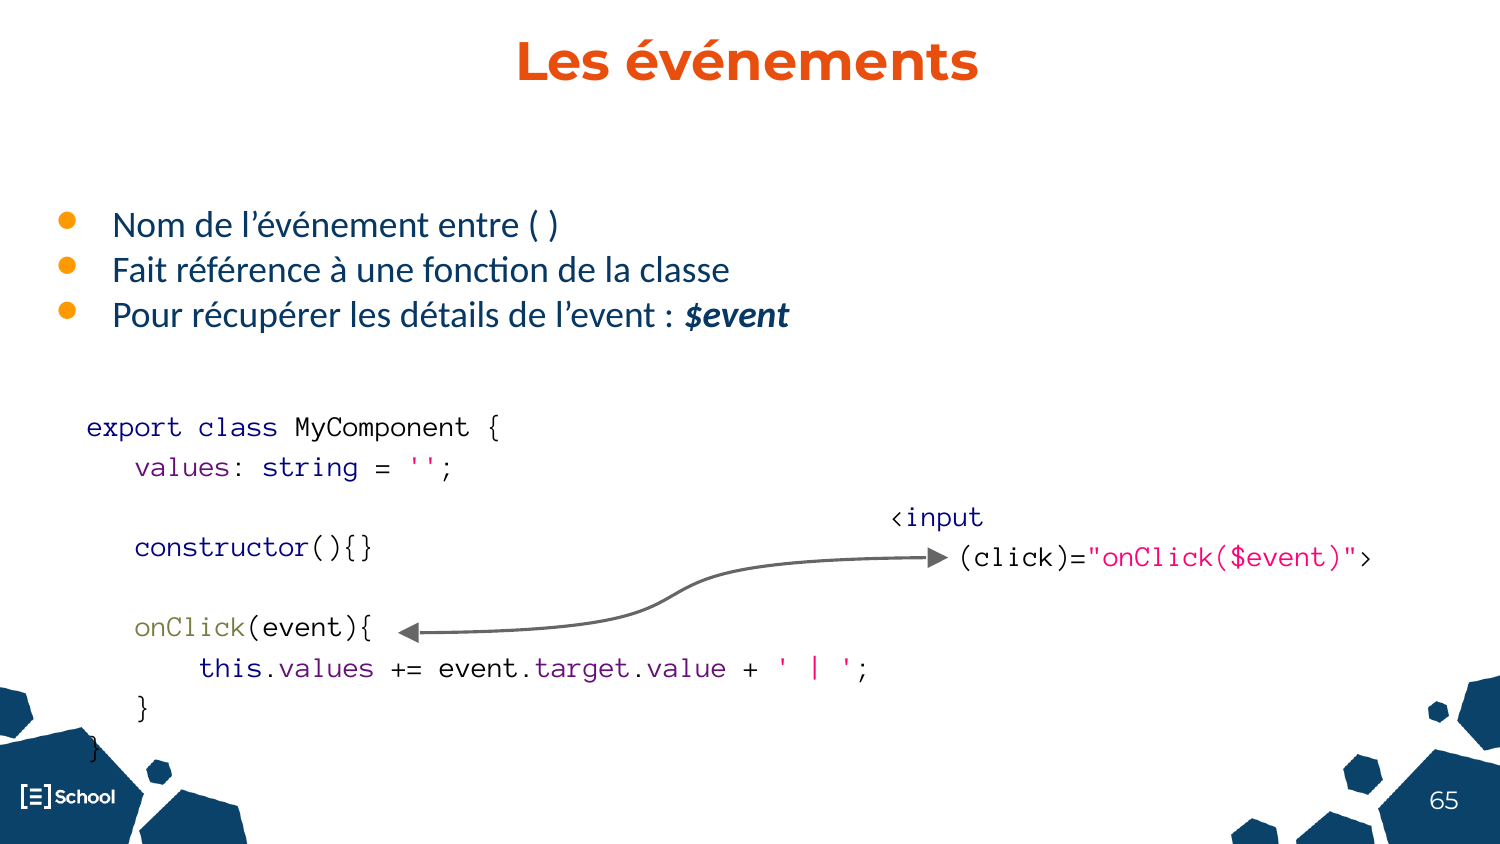

Les événements
Nom de l’événement entre ( )
Fait référence à une fonction de la classe
Pour récupérer les détails de l’event : $event
export class MyComponent {
   values: string = '';

   constructor(){}

   onClick(event){
       this.values += event.target.value + ' | ';
   }
}

       <input
  (click)="onClick($event)">

65